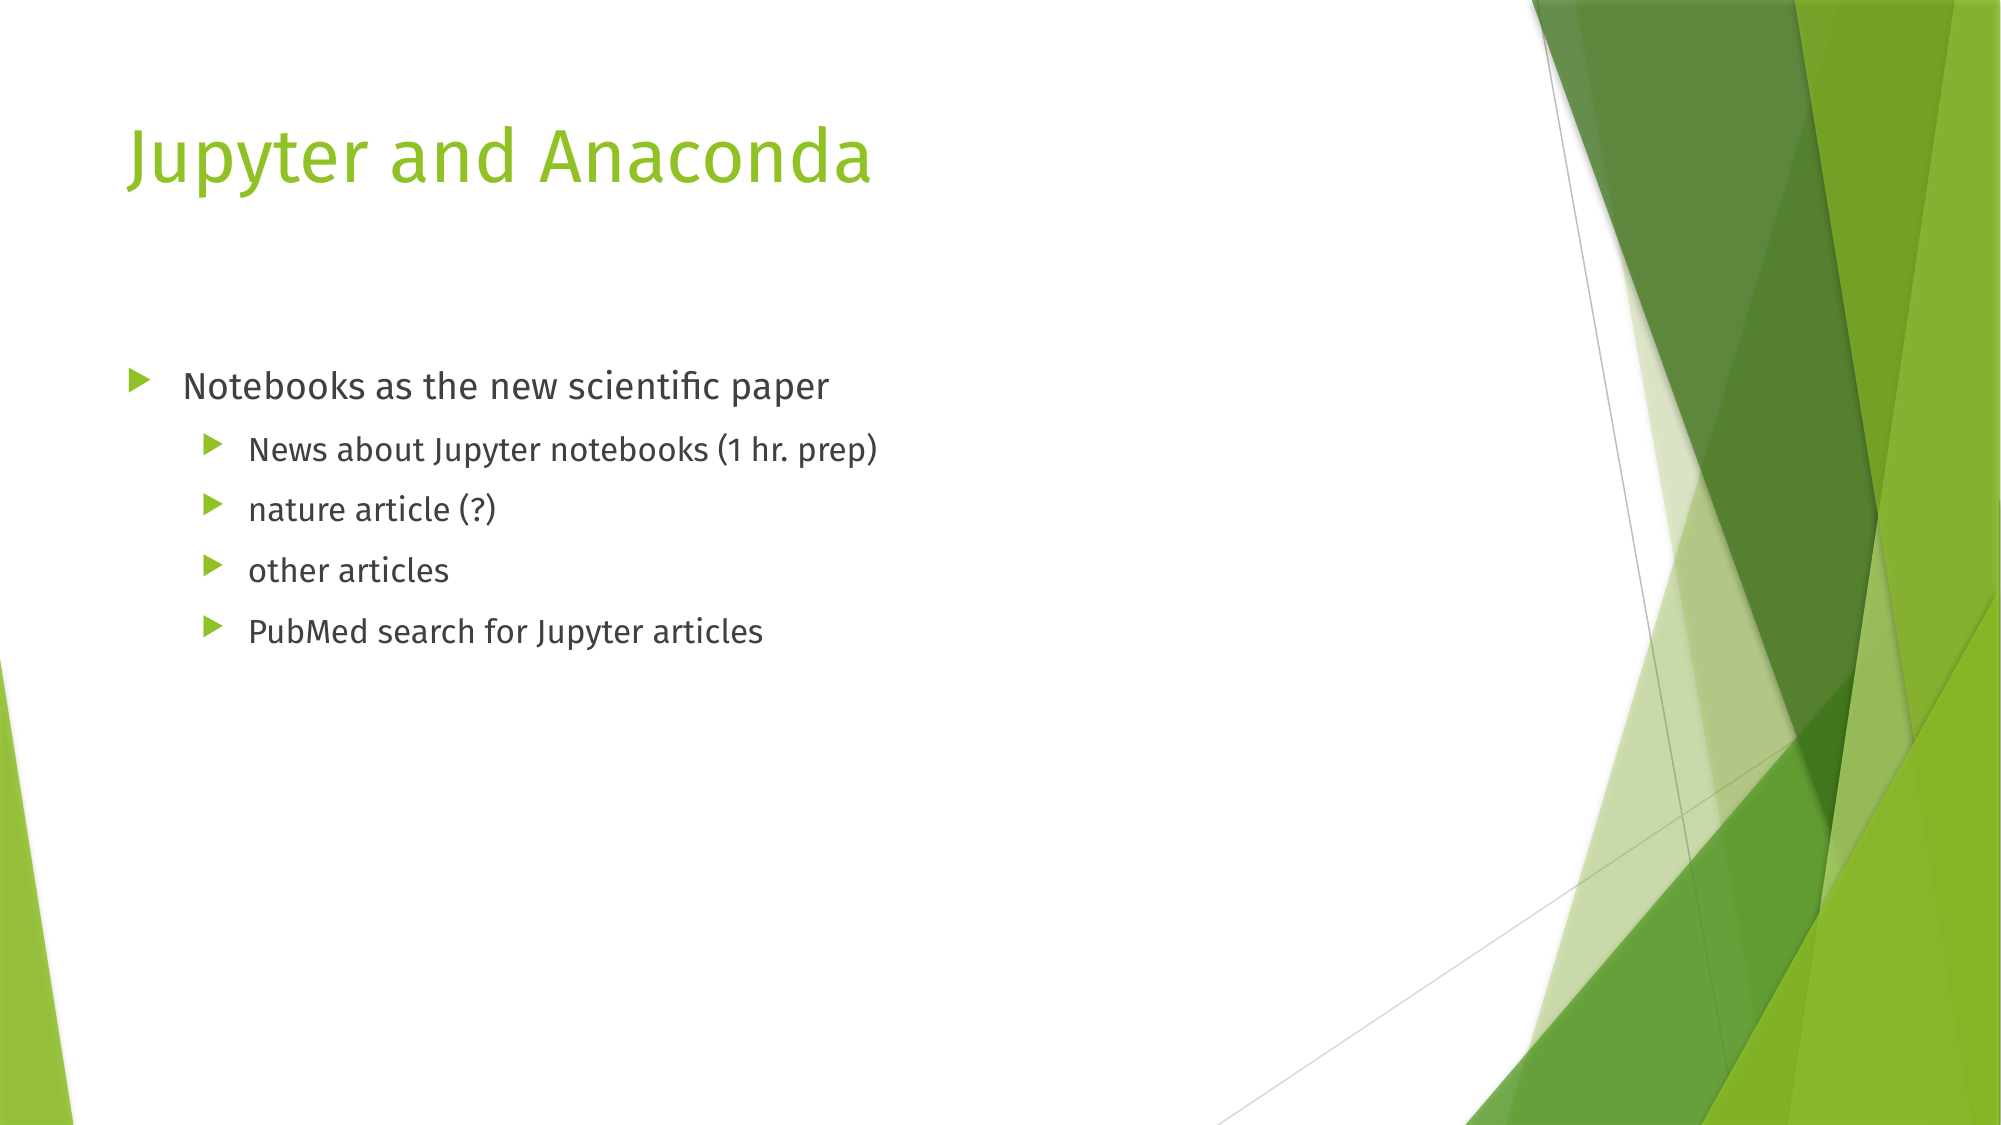

# Jupyter and Anaconda
Notebooks as the new scientific paper
News about Jupyter notebooks (1 hr. prep)
nature article (?)
other articles
PubMed search for Jupyter articles